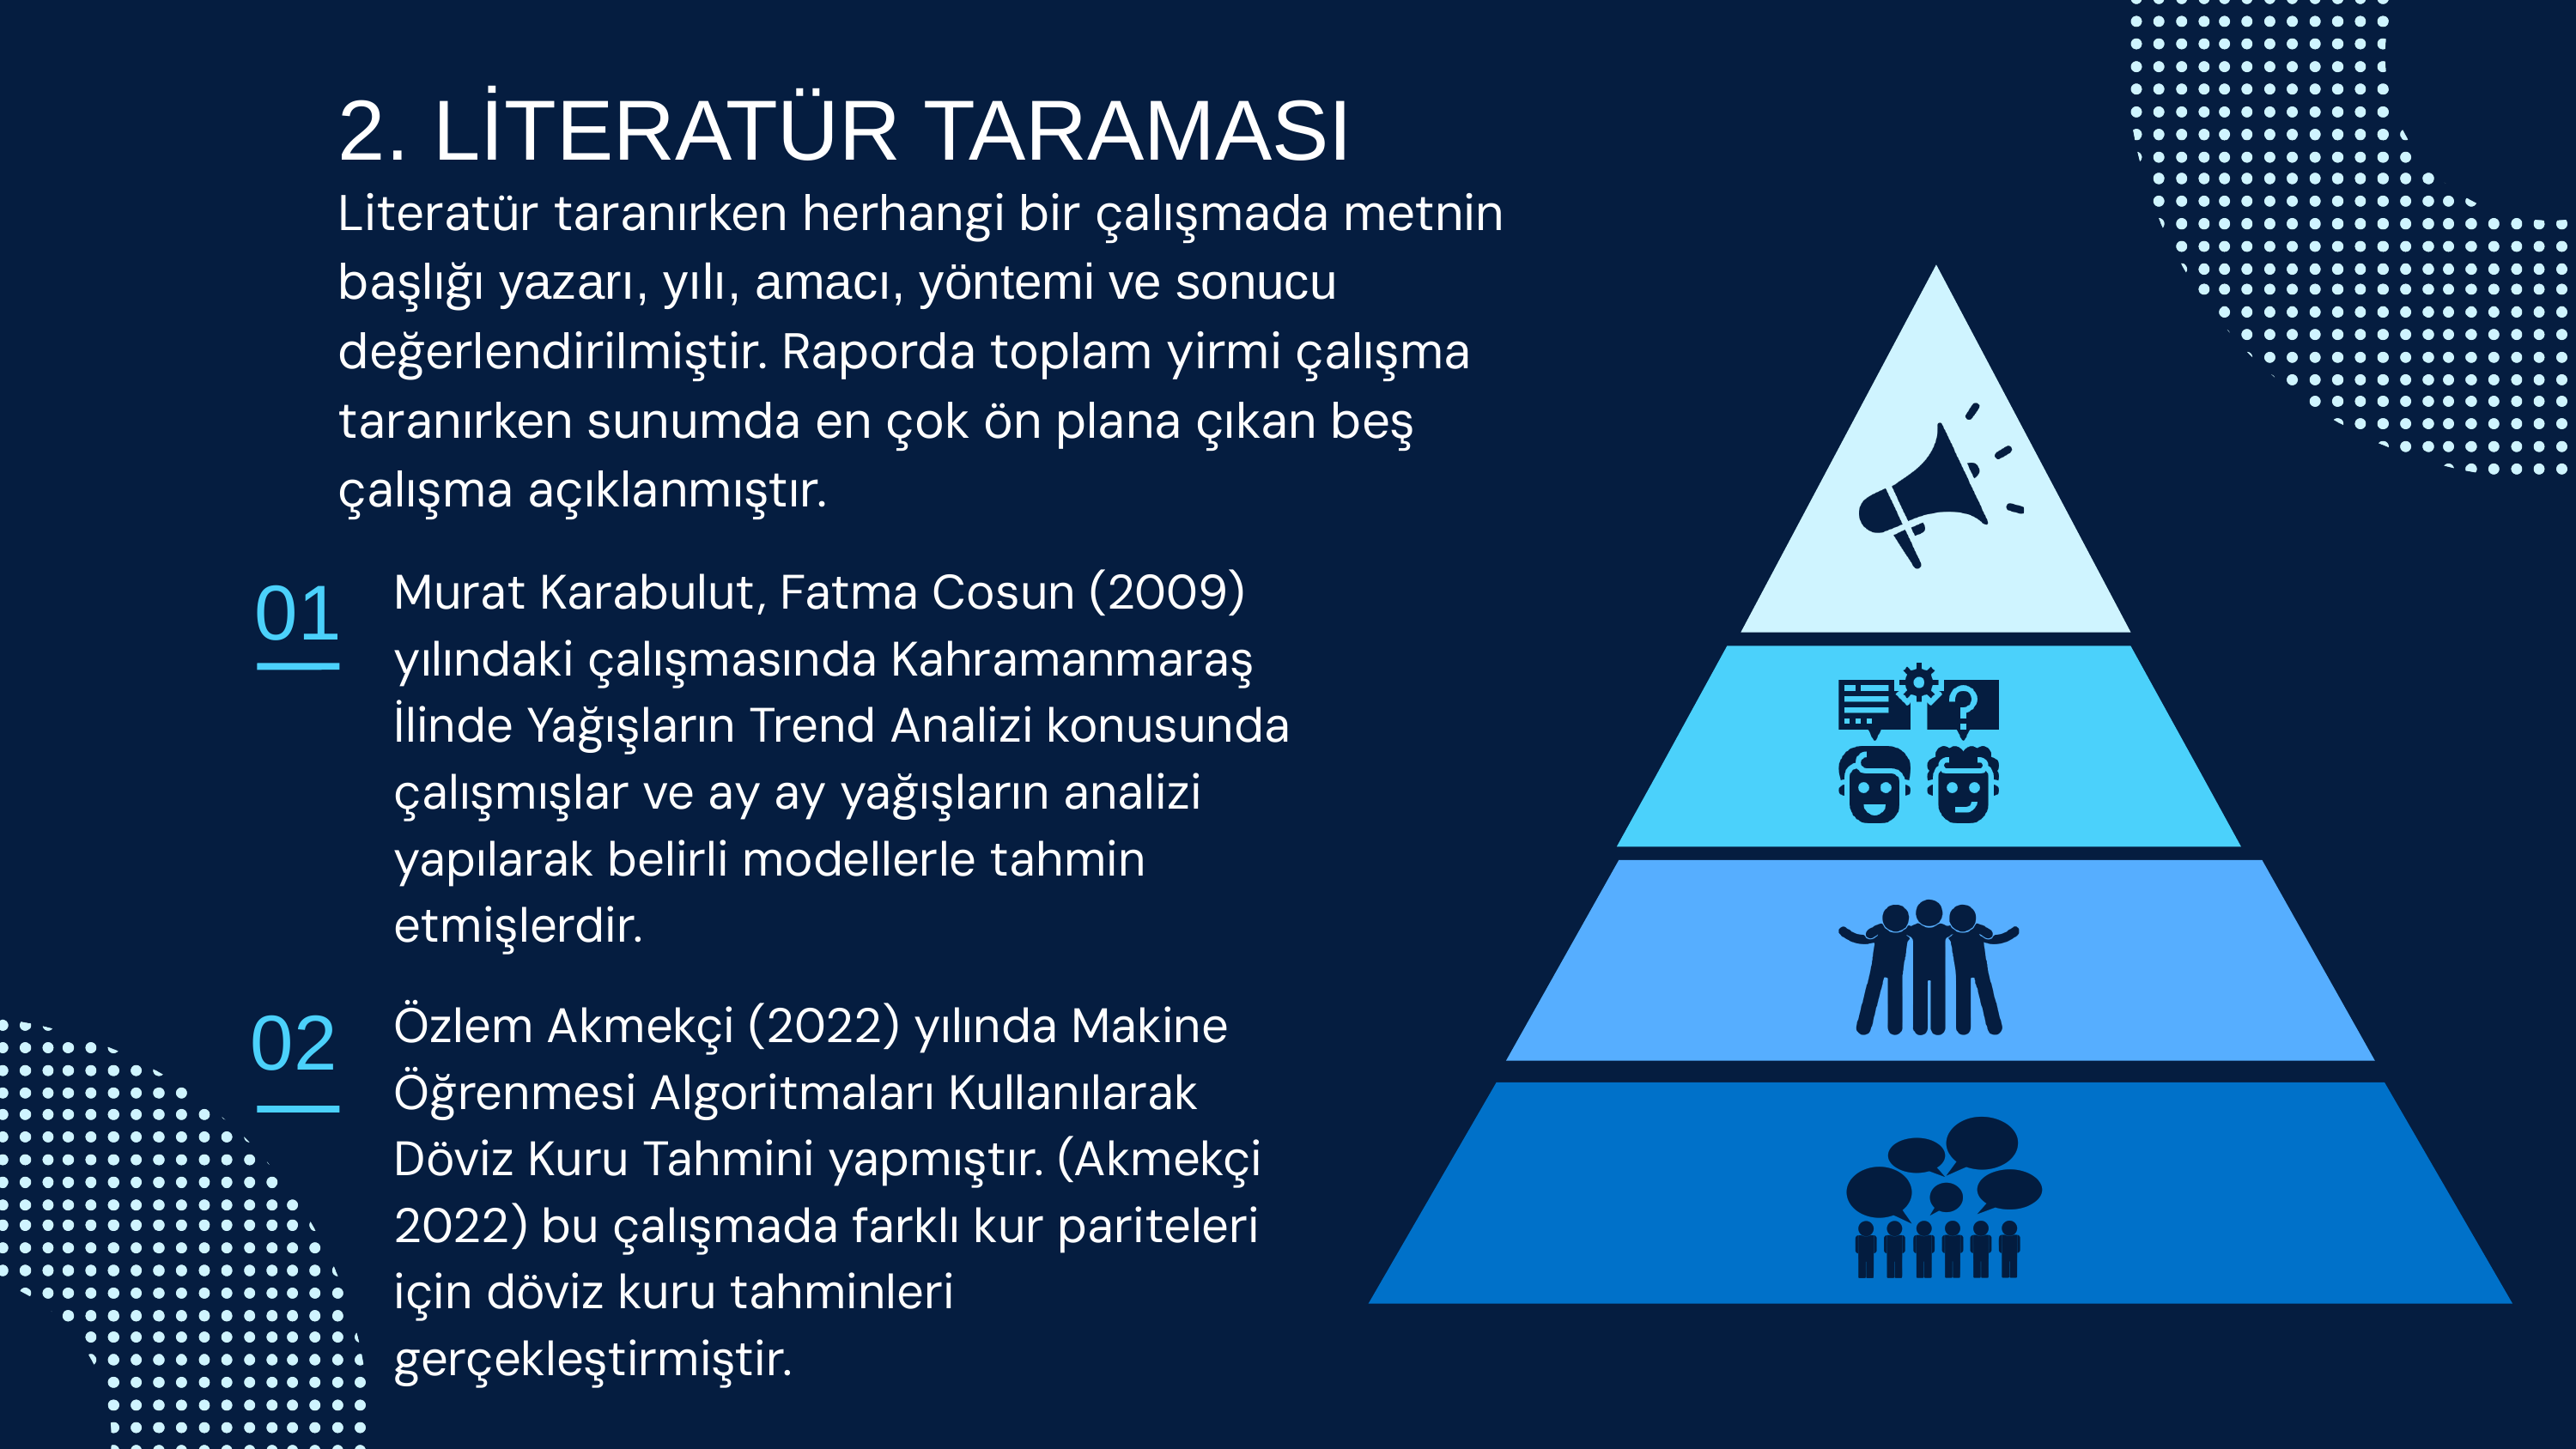

2. LİTERATÜR TARAMASI
Literatür taranırken herhangi bir çalışmada metnin başlığı yazarı, yılı, amacı, yöntemi ve sonucu değerlendirilmiştir. Raporda toplam yirmi çalışma taranırken sunumda en çok ön plana çıkan beş çalışma açıklanmıştır.

01
Murat Karabulut, Fatma Cosun (2009) yılındaki çalışmasında Kahramanmaraş İlinde Yağışların Trend Analizi konusunda çalışmışlar ve ay ay yağışların analizi yapılarak belirli modellerle tahmin etmişlerdir.

02
Özlem Akmekçi (2022) yılında Makine Öğrenmesi Algoritmaları Kullanılarak Döviz Kuru Tahmini yapmıştır. (Akmekçi 2022) bu çalışmada farklı kur pariteleri için döviz kuru tahminleri gerçekleştirmiştir.